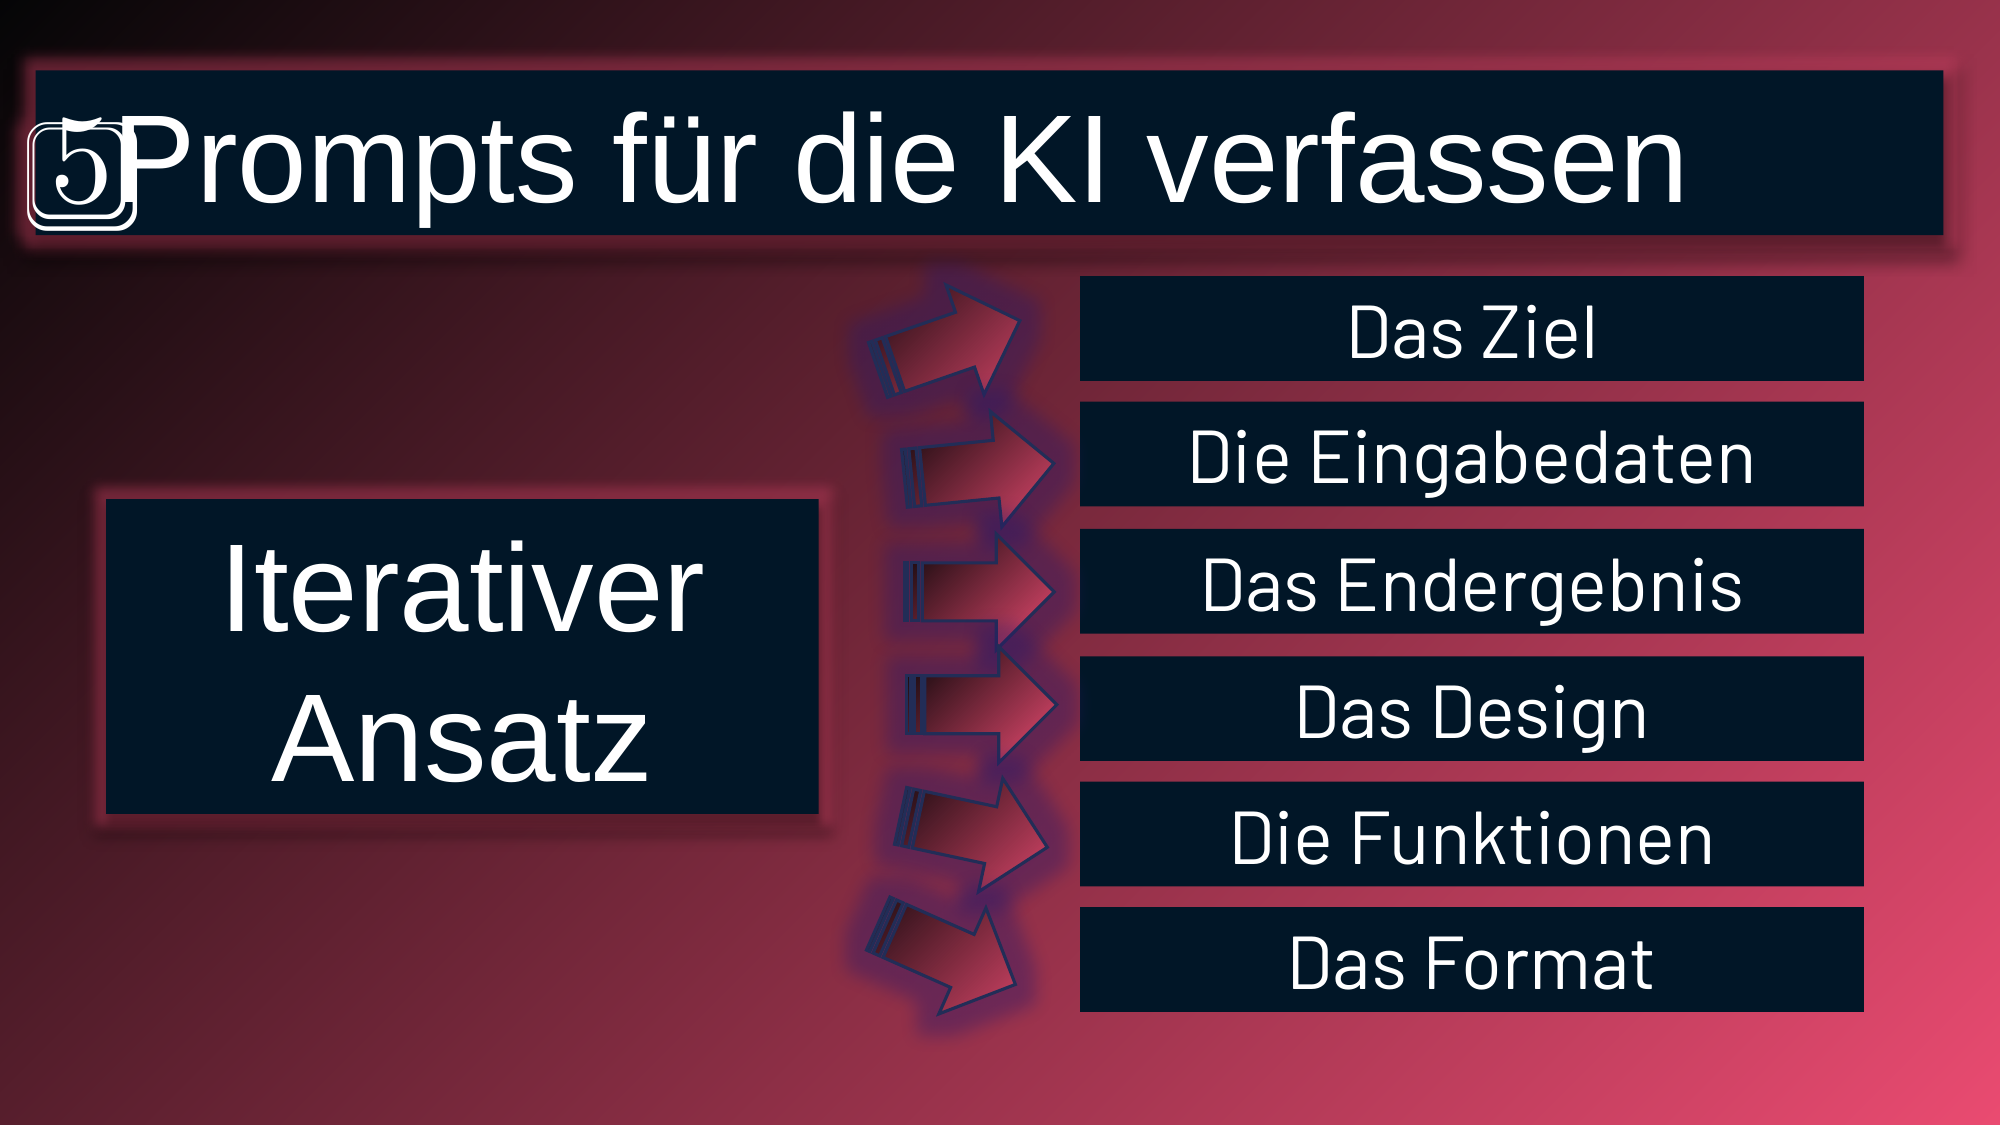

5️⃣Prompts für die KI verfassen
Das Ziel

Die Eingabedaten

Iterativer Ansatz
Das Endergebnis

Das Design

Die Funktionen

Das Format